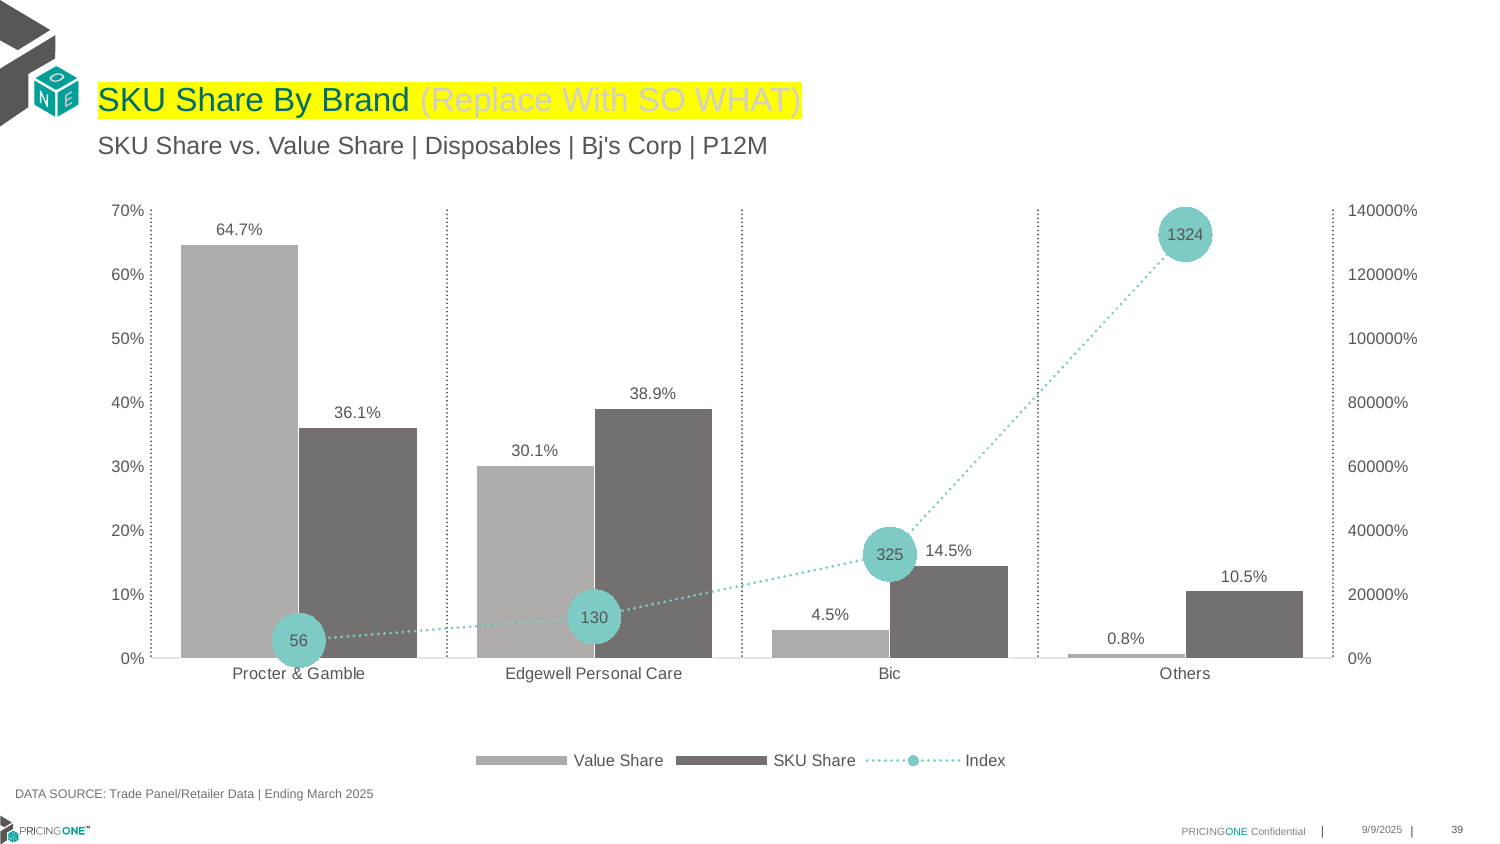

# SKU Share By Brand (Replace With SO WHAT)
SKU Share vs. Value Share | Disposables | Bj's Corp | P12M

### Chart

| Category | Value Share | SKU Share | Index |
|---|---|---|---|
| Procter & Gamble | 0.6468575716268291 | 0.3605072463768116 | 55.732090368849775 |
| Edgewell Personal Care | 0.30061391144213834 | 0.38949275362318836 | 129.56577816198543 |
| Bic | 0.04459499999153926 | 0.14492753623188406 | 324.9860662840684 |
| Others | 0.007933516939493367 | 0.10507246376811592 | 1324.4121688965074 |
DATA SOURCE: Trade Panel/Retailer Data | Ending March 2025

9/9/2025
39